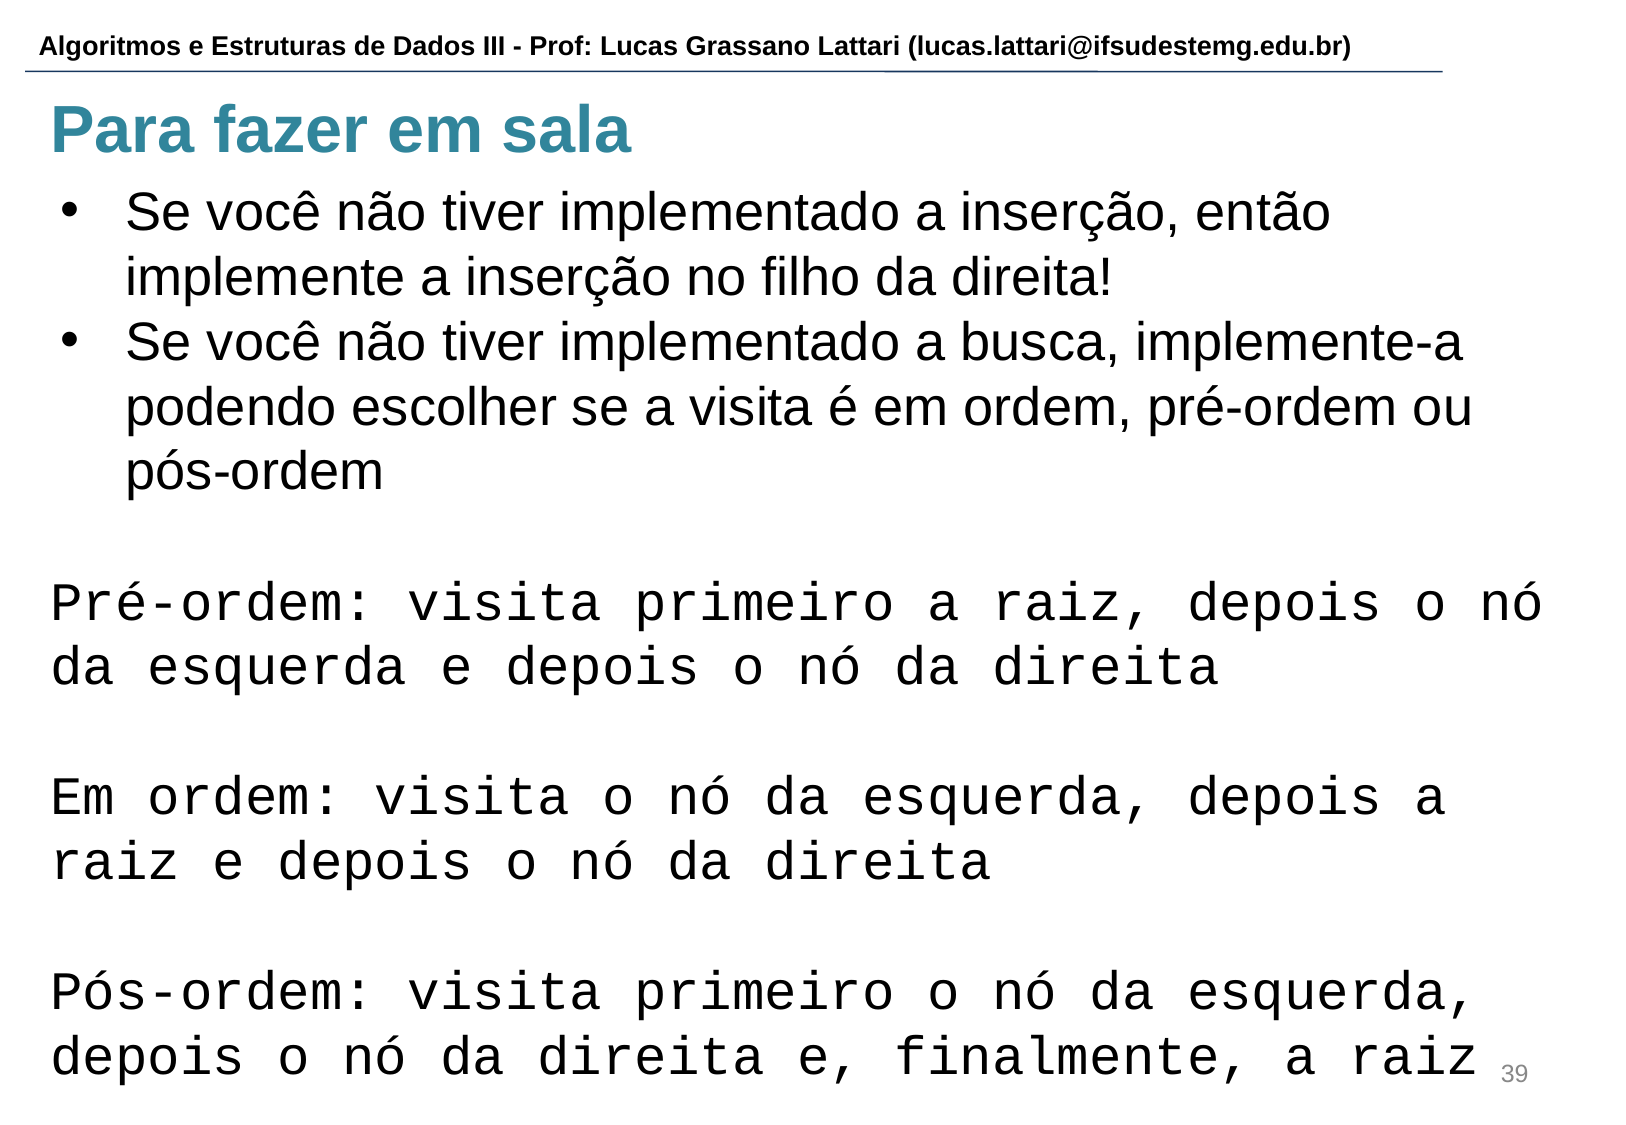

# Para fazer em sala
Se você não tiver implementado a inserção, então implemente a inserção no filho da direita!
Se você não tiver implementado a busca, implemente-a podendo escolher se a visita é em ordem, pré-ordem ou pós-ordem

Pré-ordem: visita primeiro a raiz, depois o nó da esquerda e depois o nó da direita

Em ordem: visita o nó da esquerda, depois a raiz e depois o nó da direita

Pós-ordem: visita primeiro o nó da esquerda, depois o nó da direita e, finalmente, a raiz
39